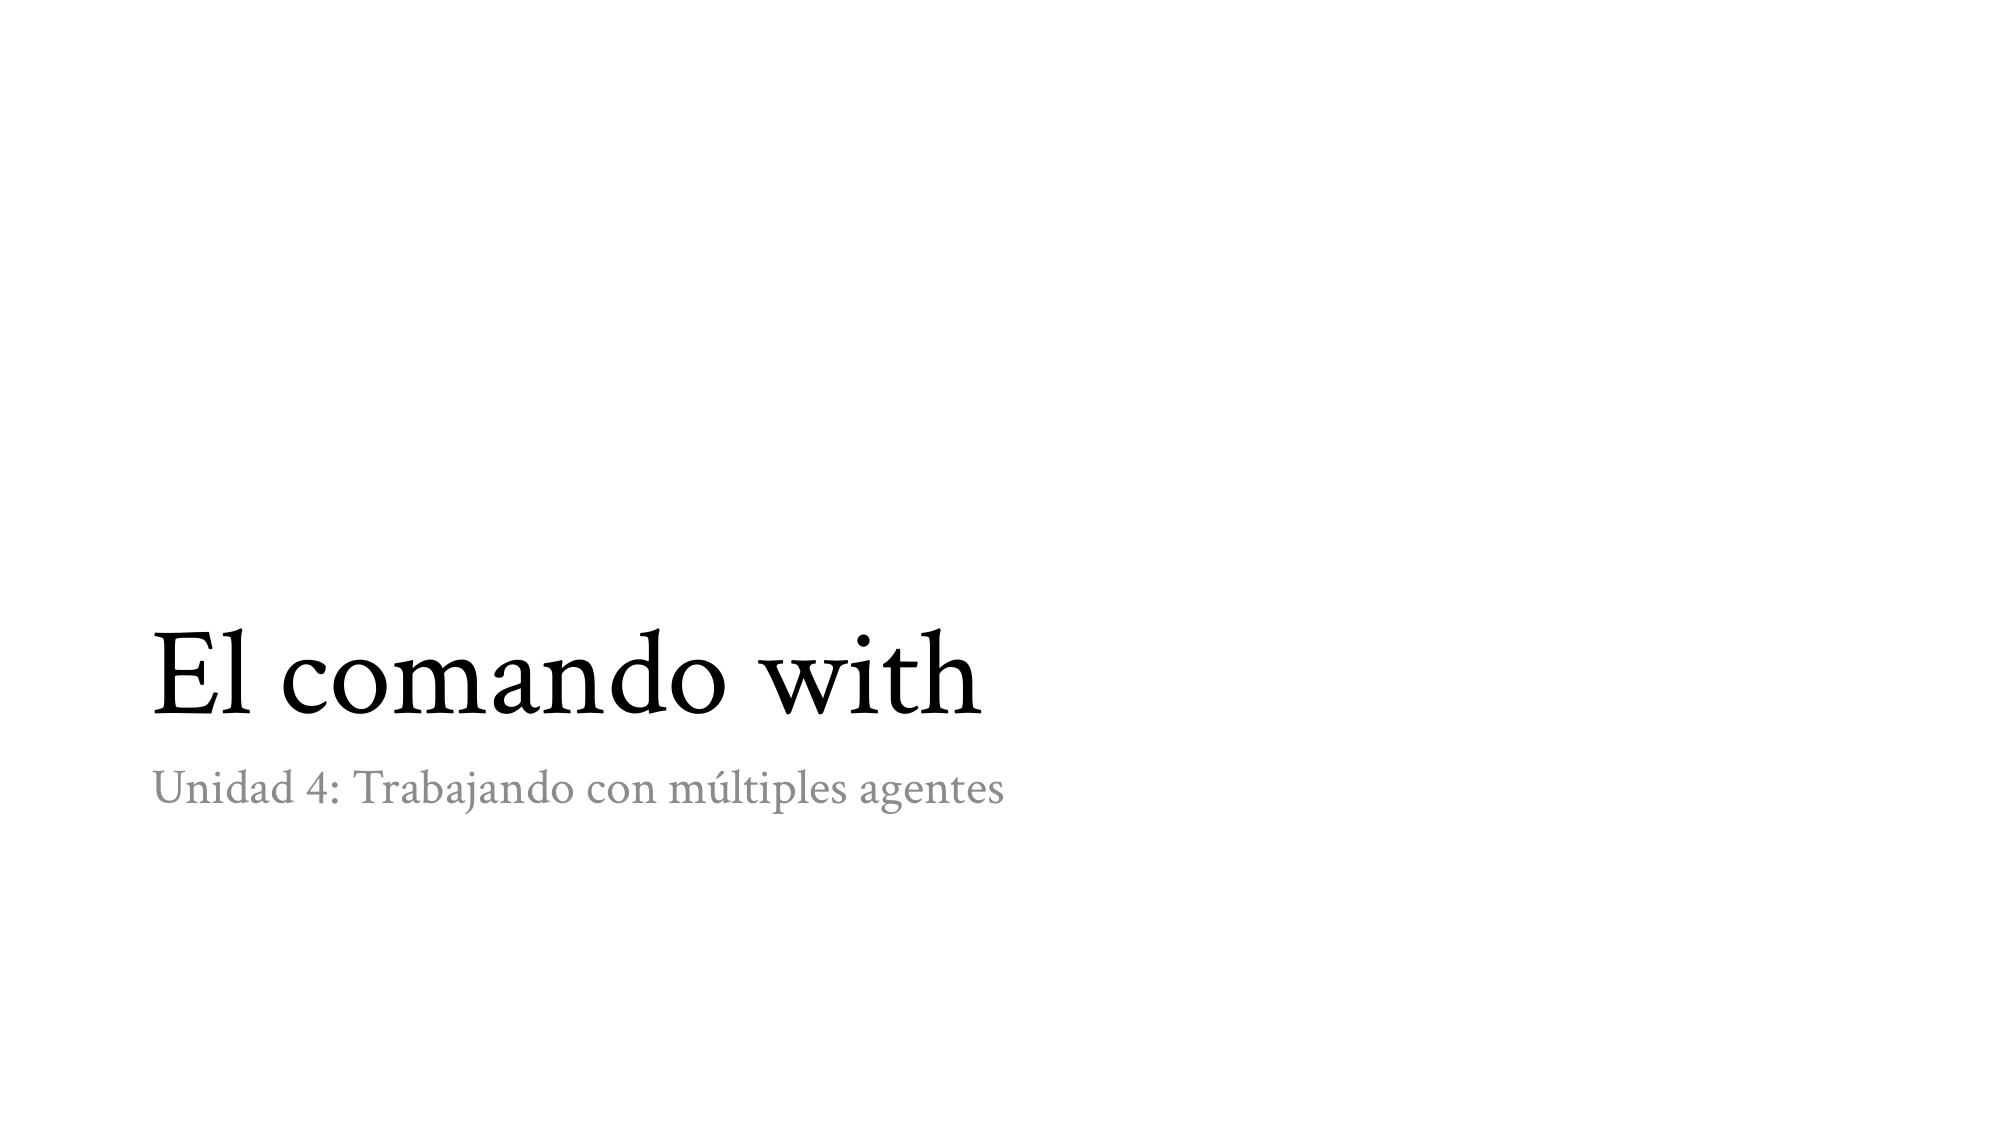

# El comando with
Unidad 4: Trabajando con múltiples agentes